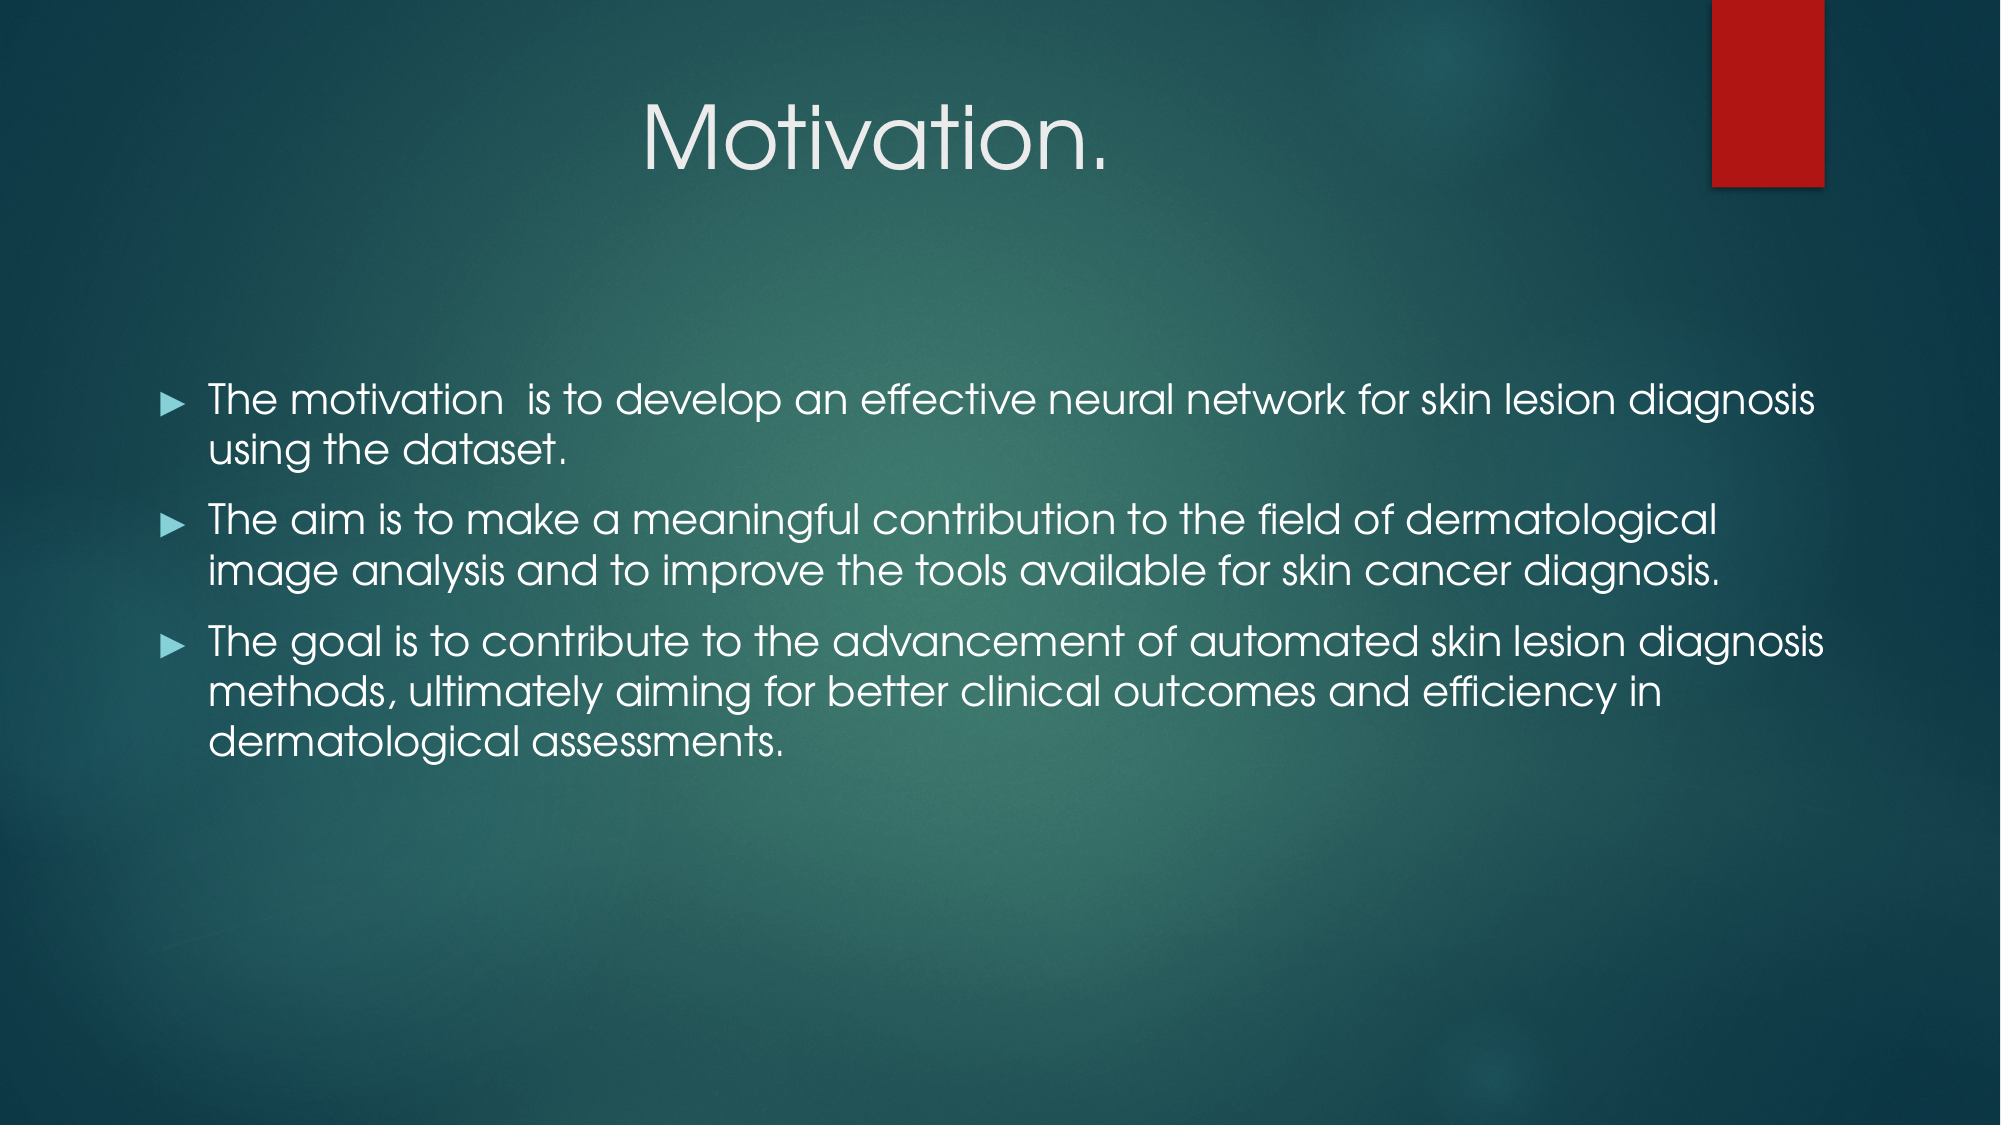

# Motivation.
The motivation  is to develop an effective neural network for skin lesion diagnosis using the dataset.
The aim is to make a meaningful contribution to the field of dermatological image analysis and to improve the tools available for skin cancer diagnosis.
The goal is to contribute to the advancement of automated skin lesion diagnosis methods, ultimately aiming for better clinical outcomes and efficiency in dermatological assessments.